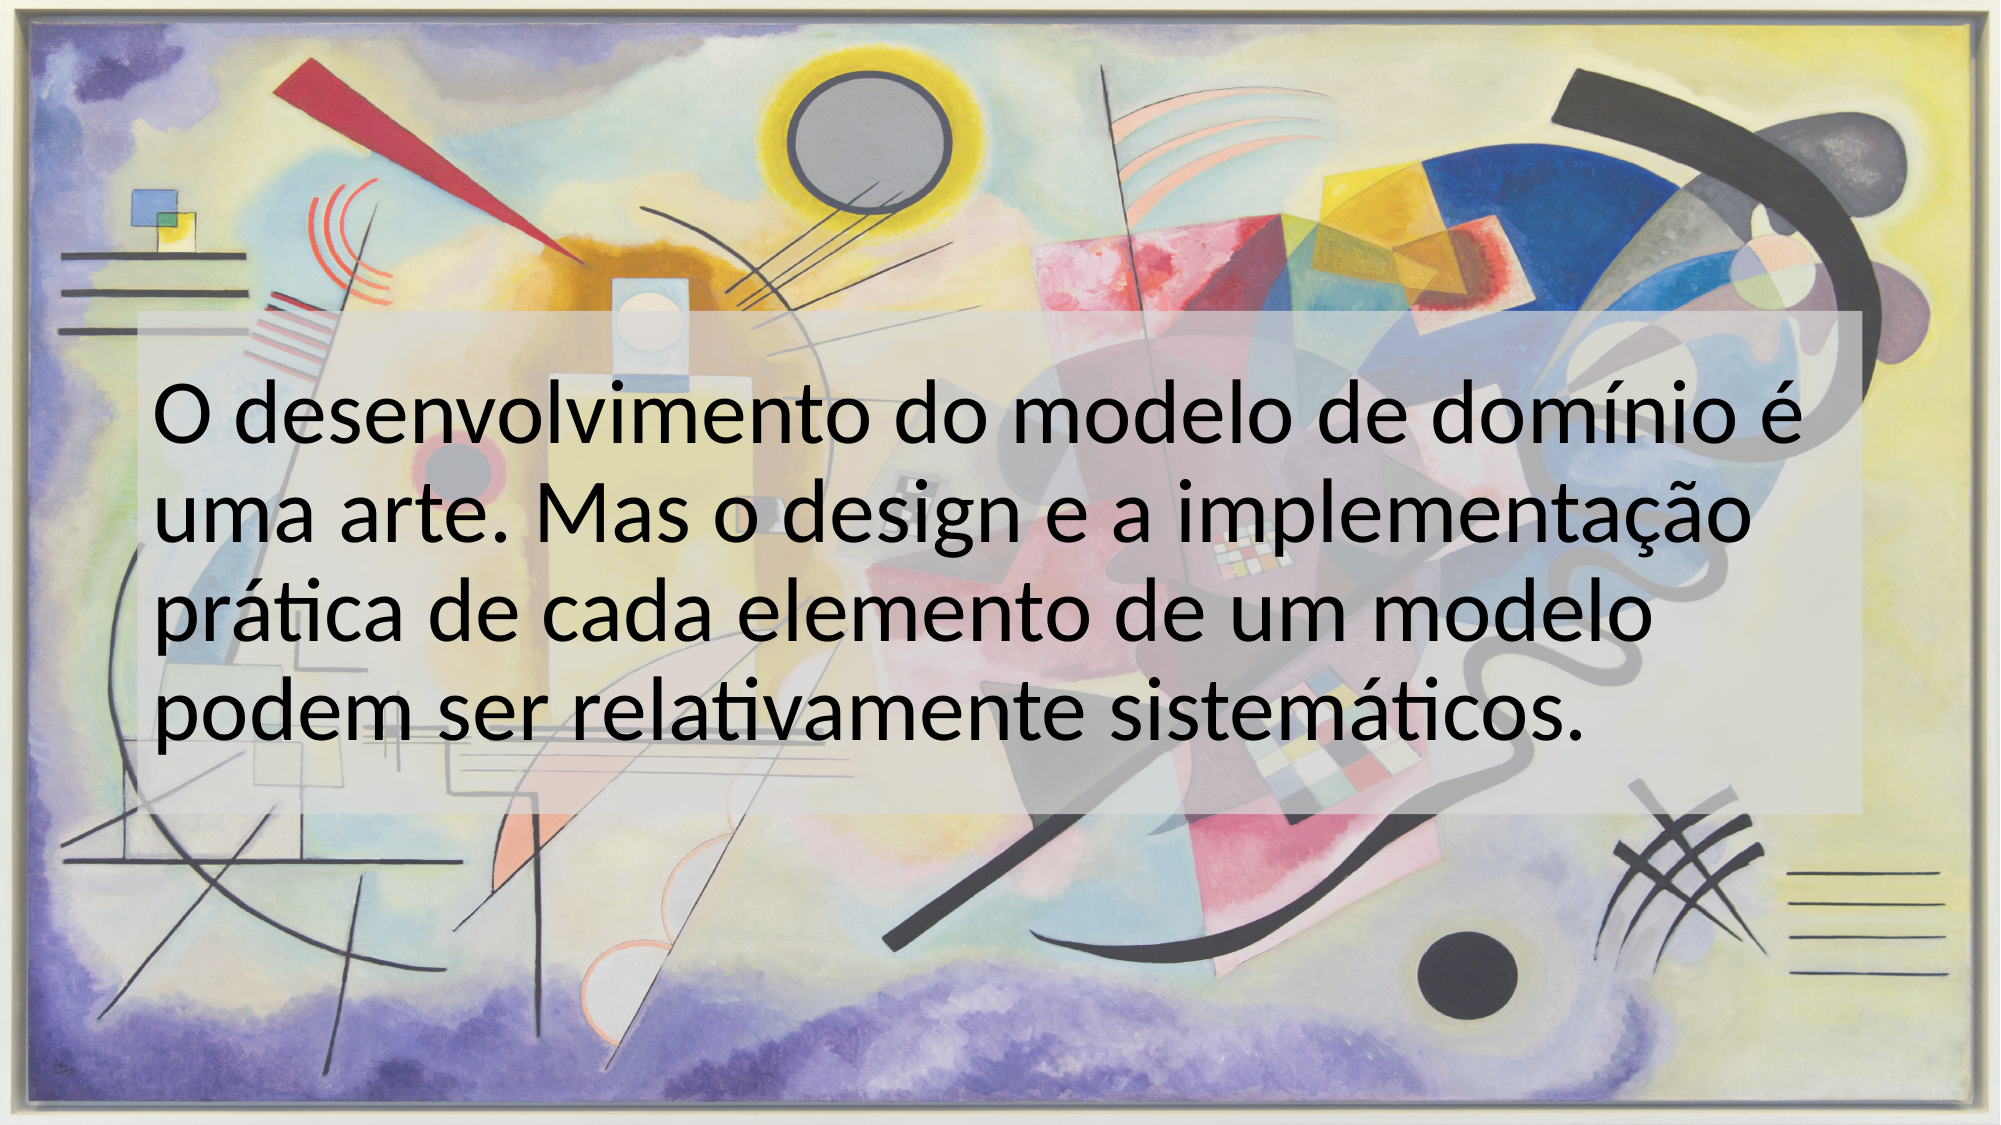

# O desenvolvimento do modelo de domínio é uma arte. Mas o design e a implementação prática de cada elemento de um modelo podem ser relativamente sistemáticos.